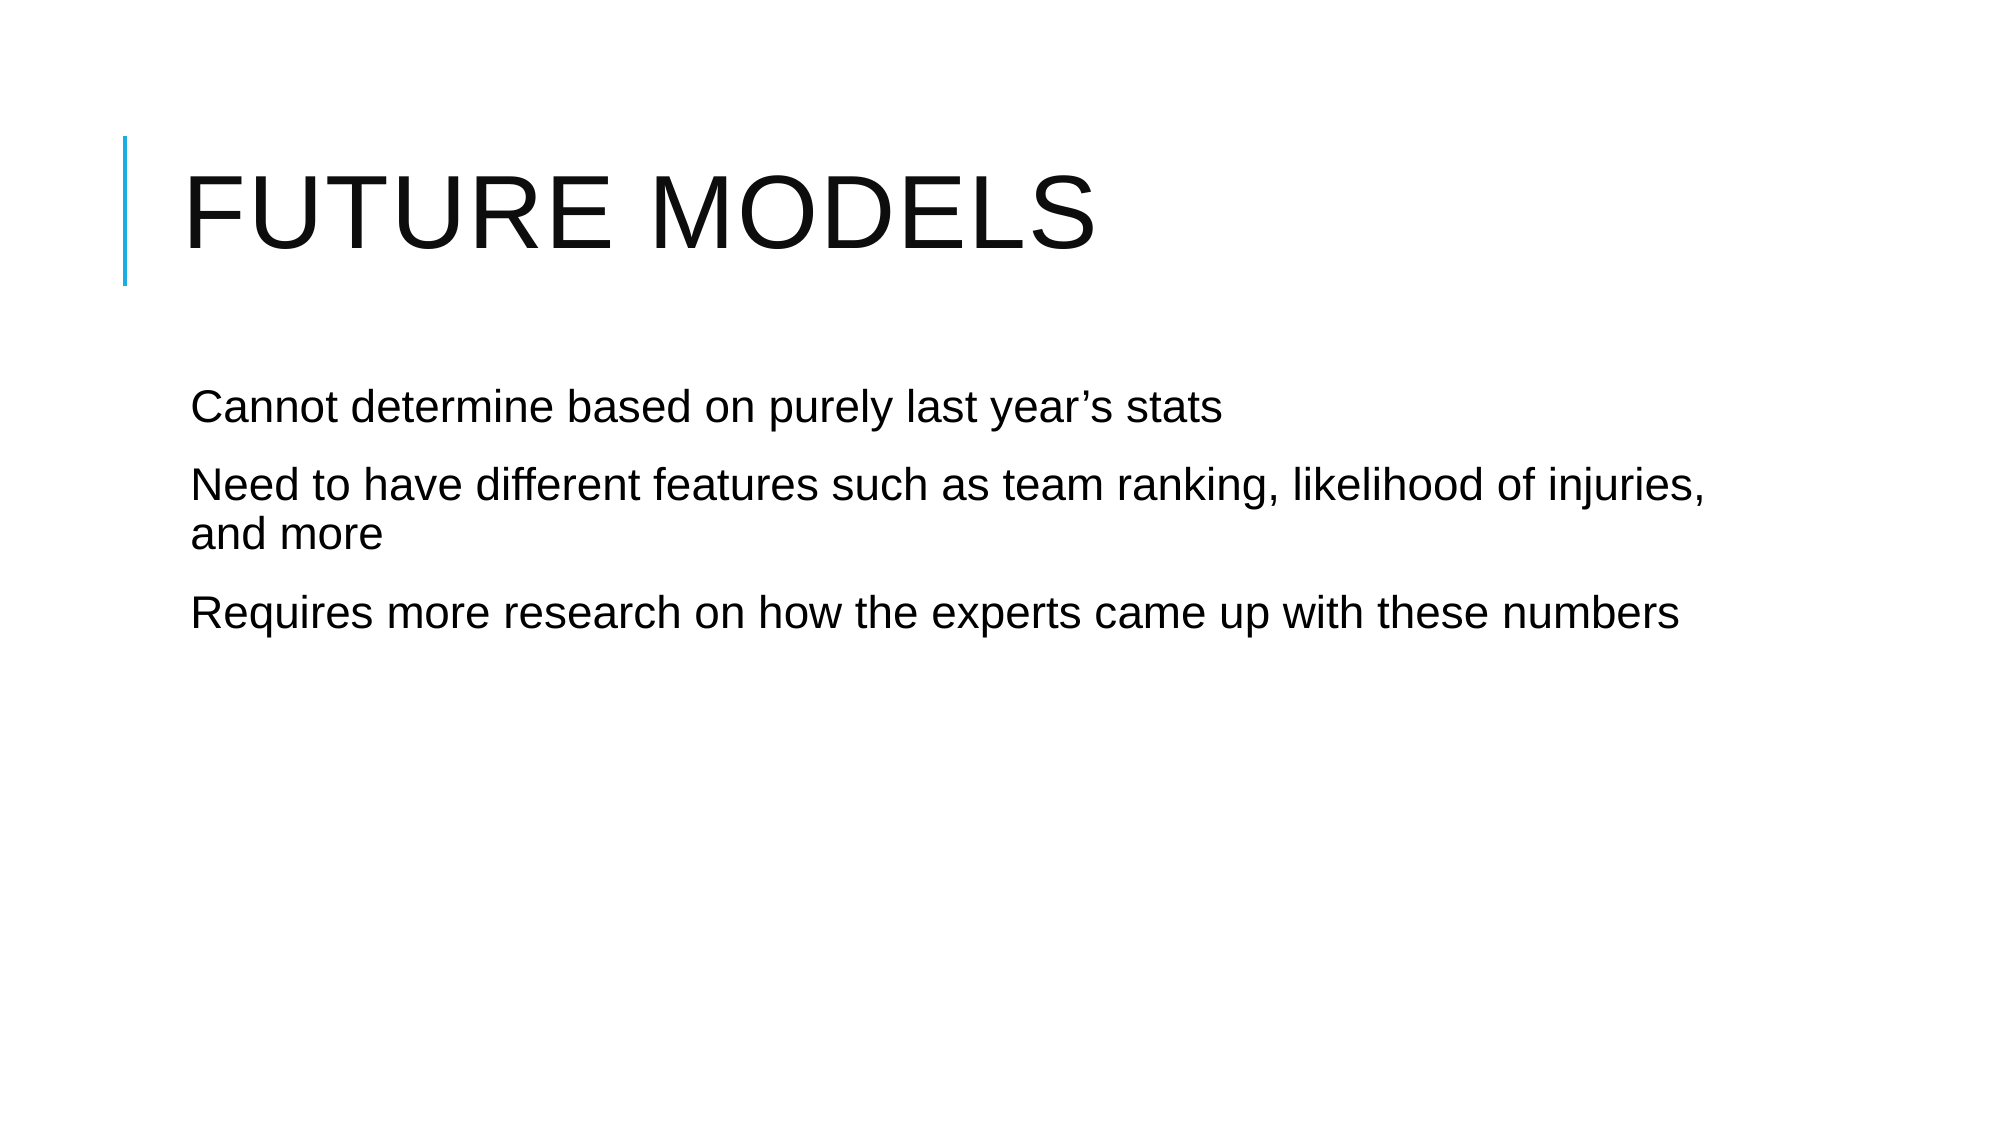

# Future Models
Cannot determine based on purely last year’s stats
Need to have different features such as team ranking, likelihood of injuries, and more
Requires more research on how the experts came up with these numbers